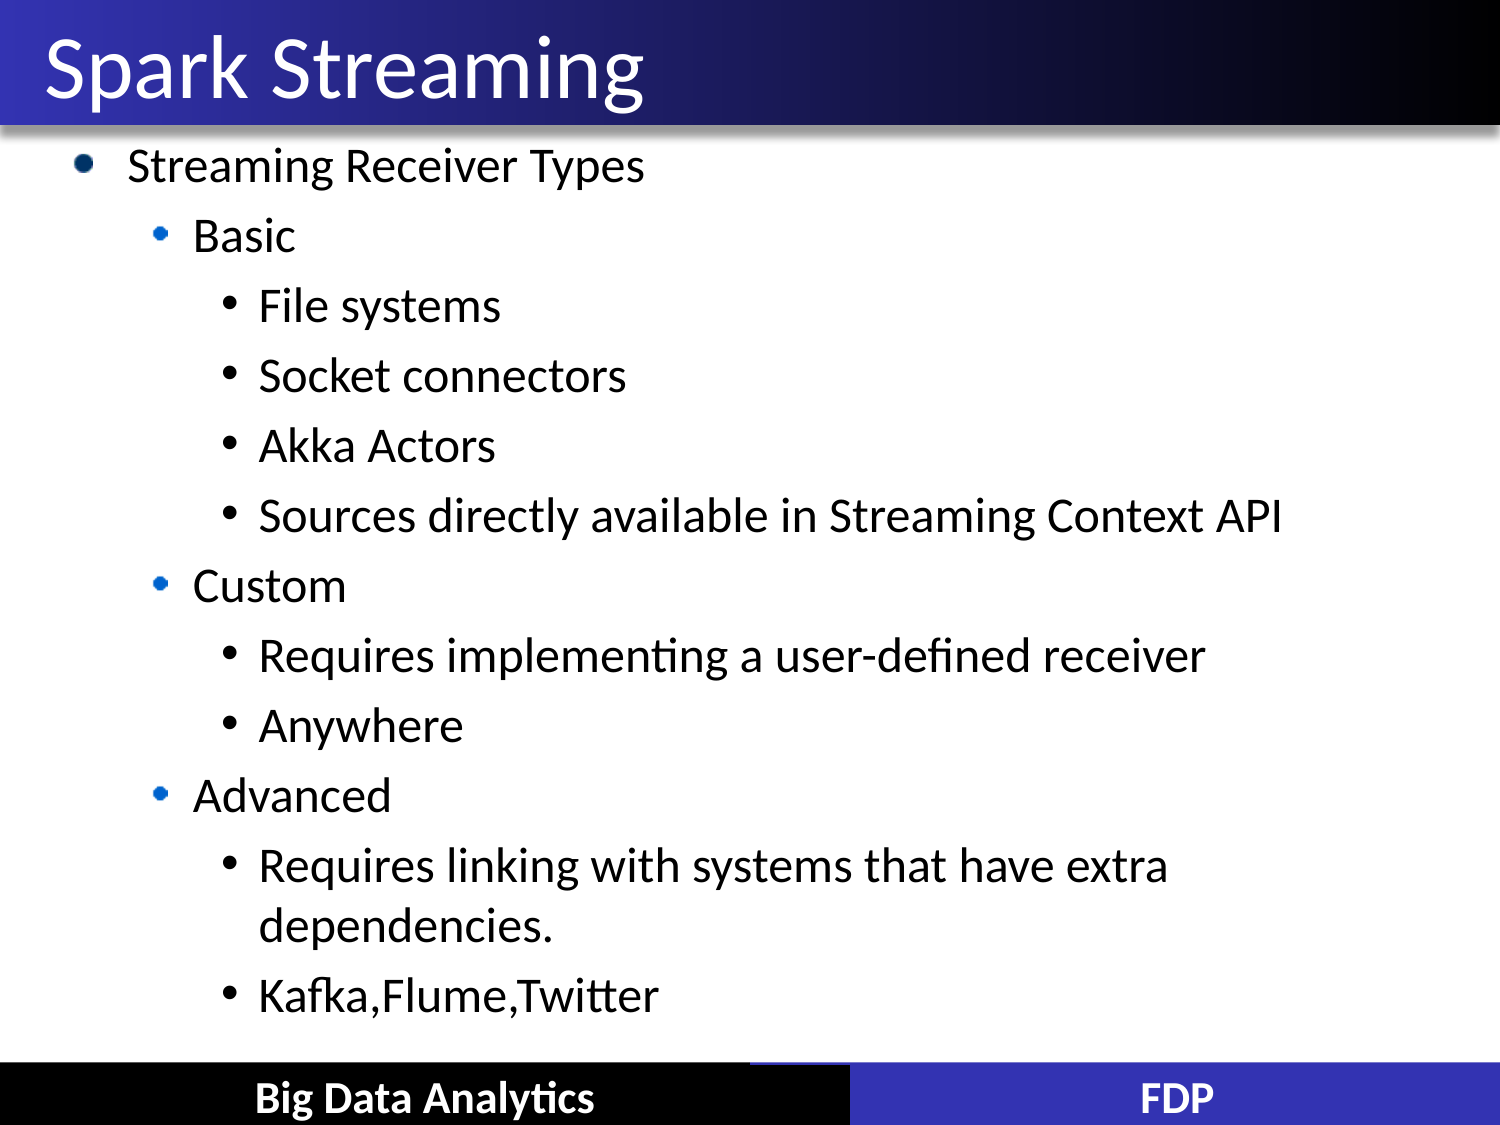

# Spark Streaming
Streaming Receiver Types
Basic
File systems
Socket connectors
Akka Actors
Sources directly available in Streaming Context API
Custom
Requires implementing a user-defined receiver
Anywhere
Advanced
Requires linking with systems that have extra dependencies.
Kafka,Flume,Twitter

Big Data Analytics
FDP